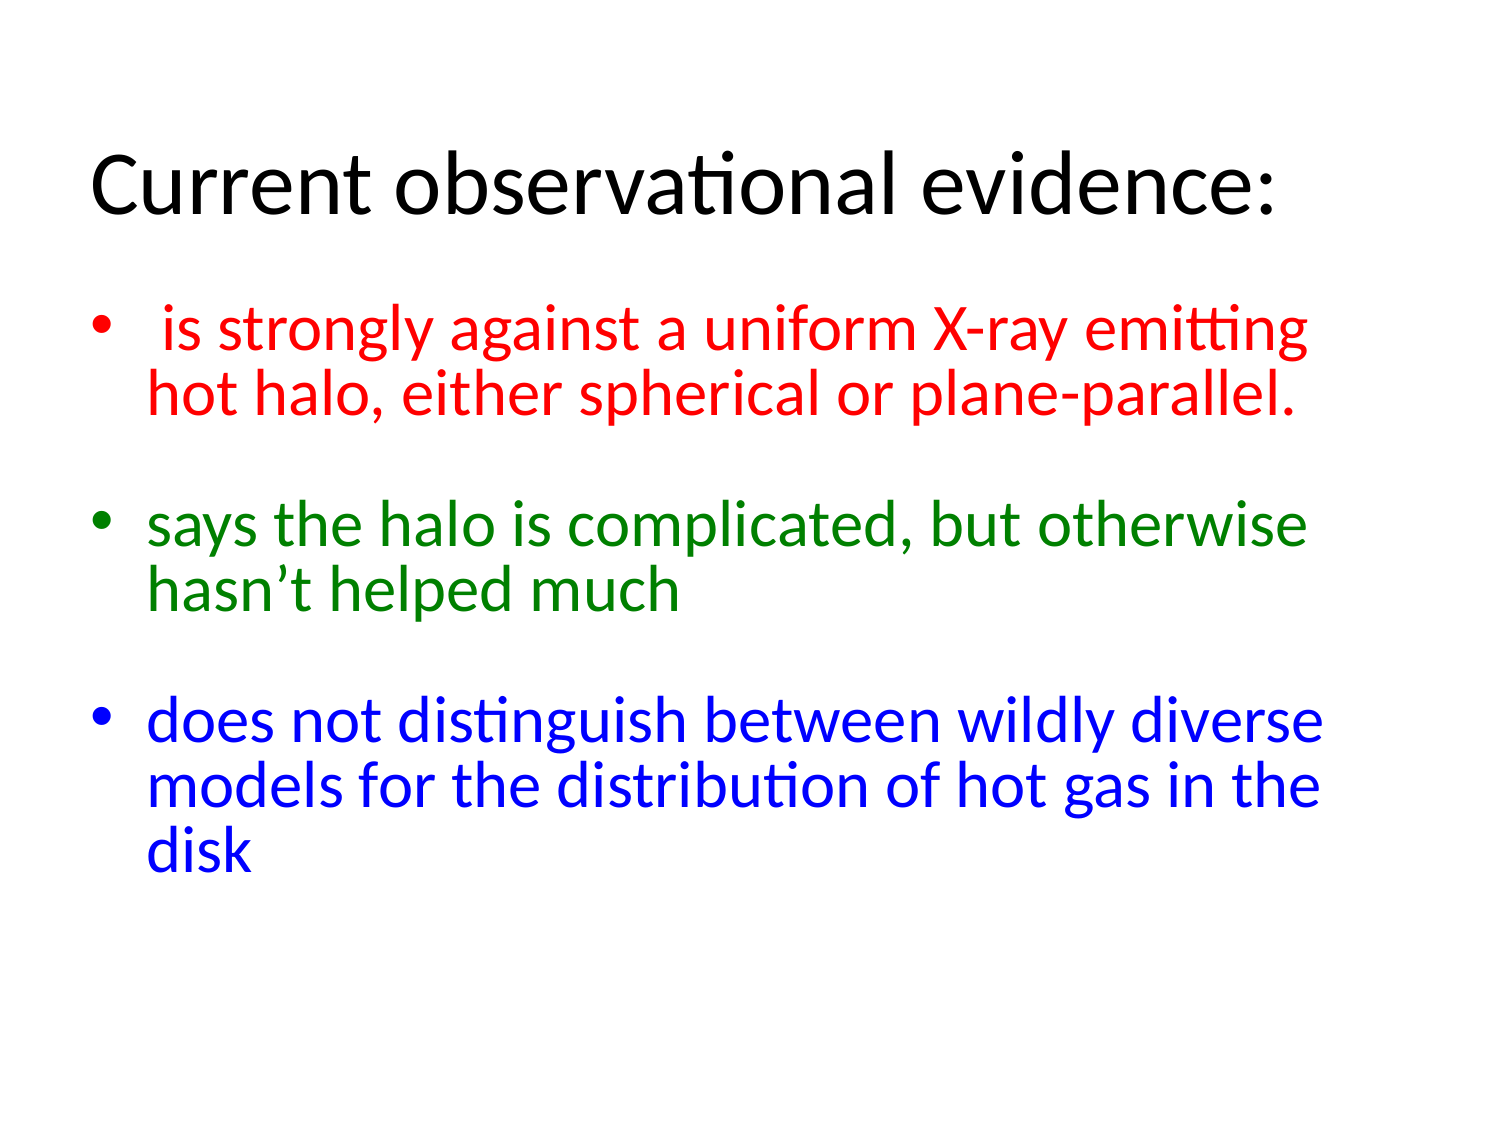

Current observational evidence:
 is strongly against a uniform X-ray emitting hot halo, either spherical or plane-parallel.
says the halo is complicated, but otherwise hasn’t helped much
does not distinguish between wildly diverse models for the distribution of hot gas in the disk